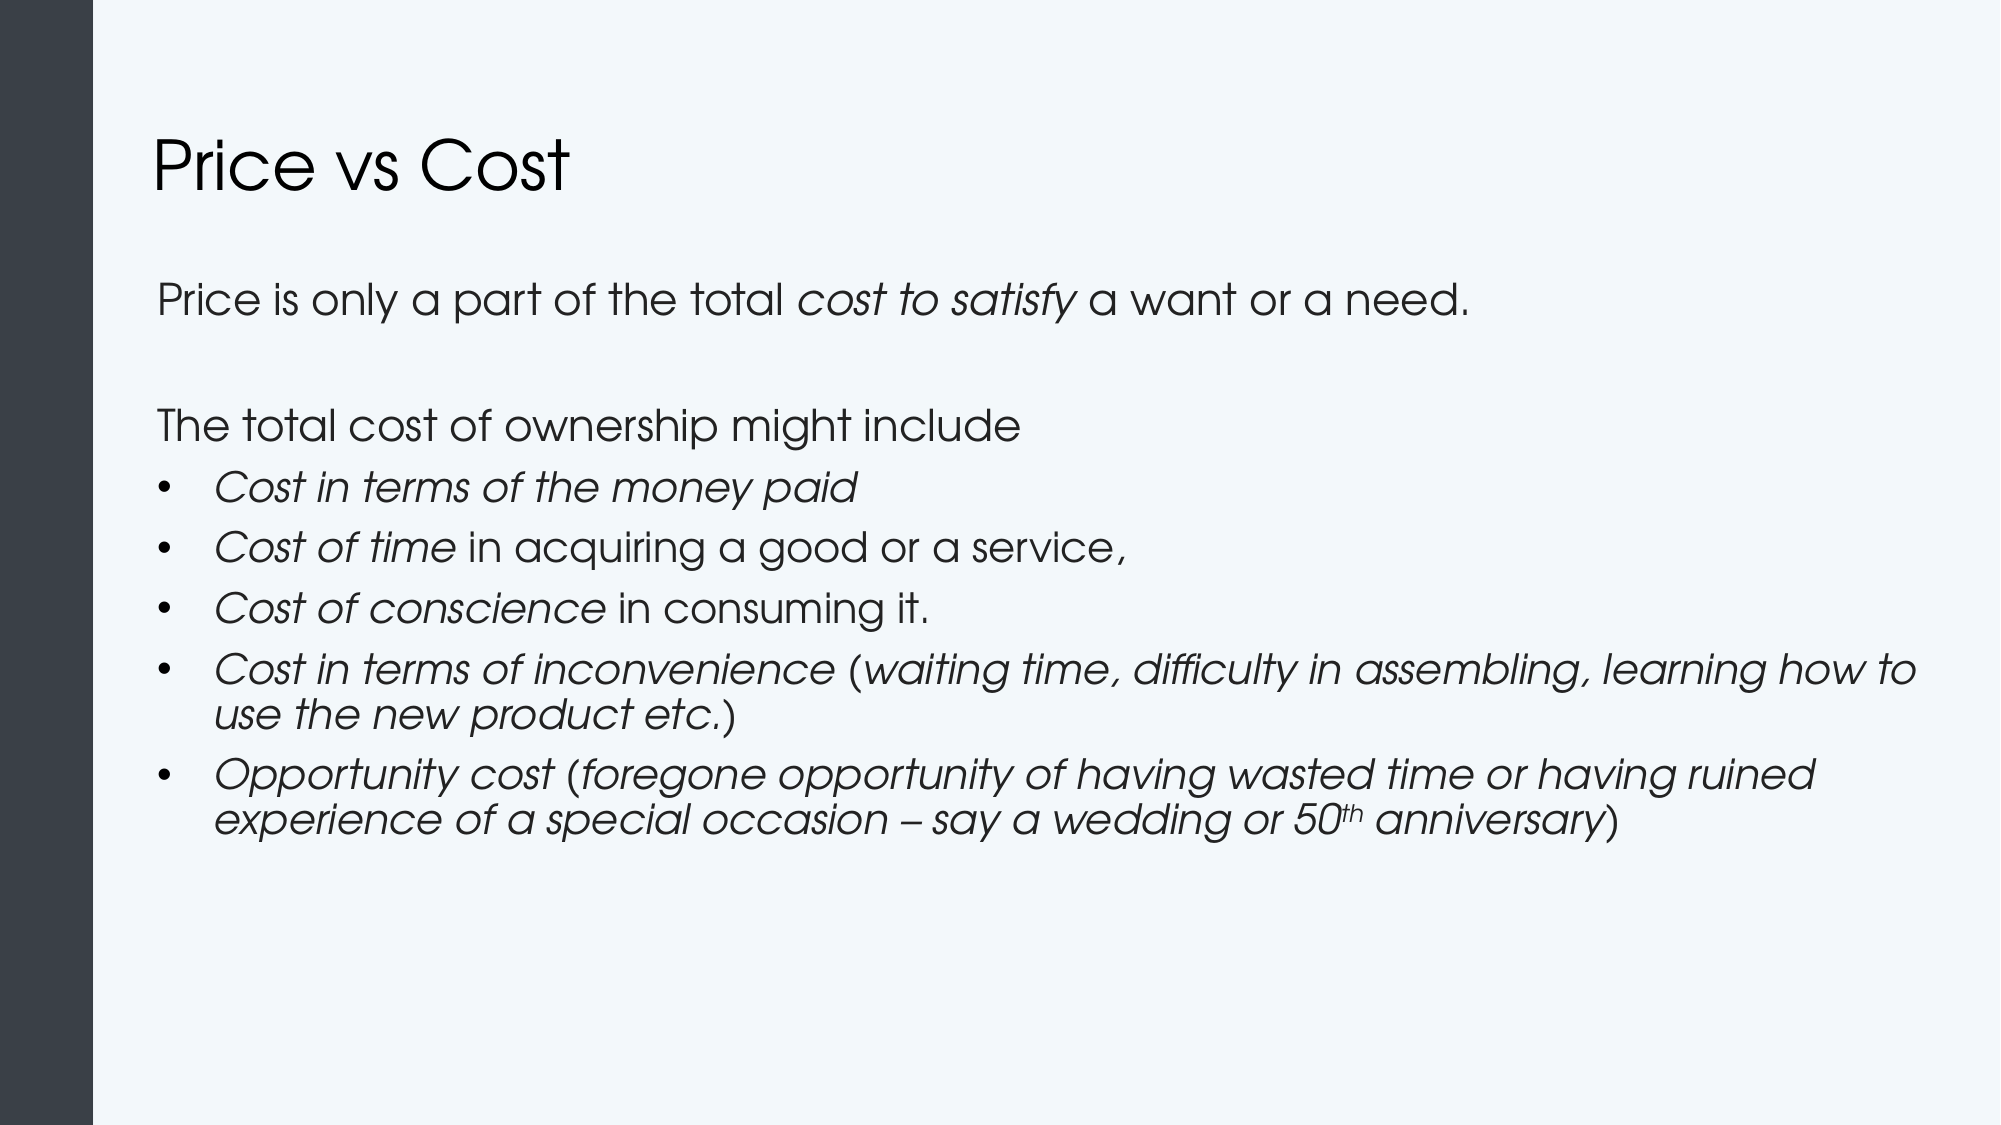

# Price vs Cost
Price is only a part of the total cost to satisfy a want or a need.

The total cost of ownership might include
Cost in terms of the money paid
Cost of time in acquiring a good or a service,
Cost of conscience in consuming it.
Cost in terms of inconvenience (waiting time, difficulty in assembling, learning how to use the new product etc.)
Opportunity cost (foregone opportunity of having wasted time or having ruined experience of a special occasion – say a wedding or 50th anniversary)